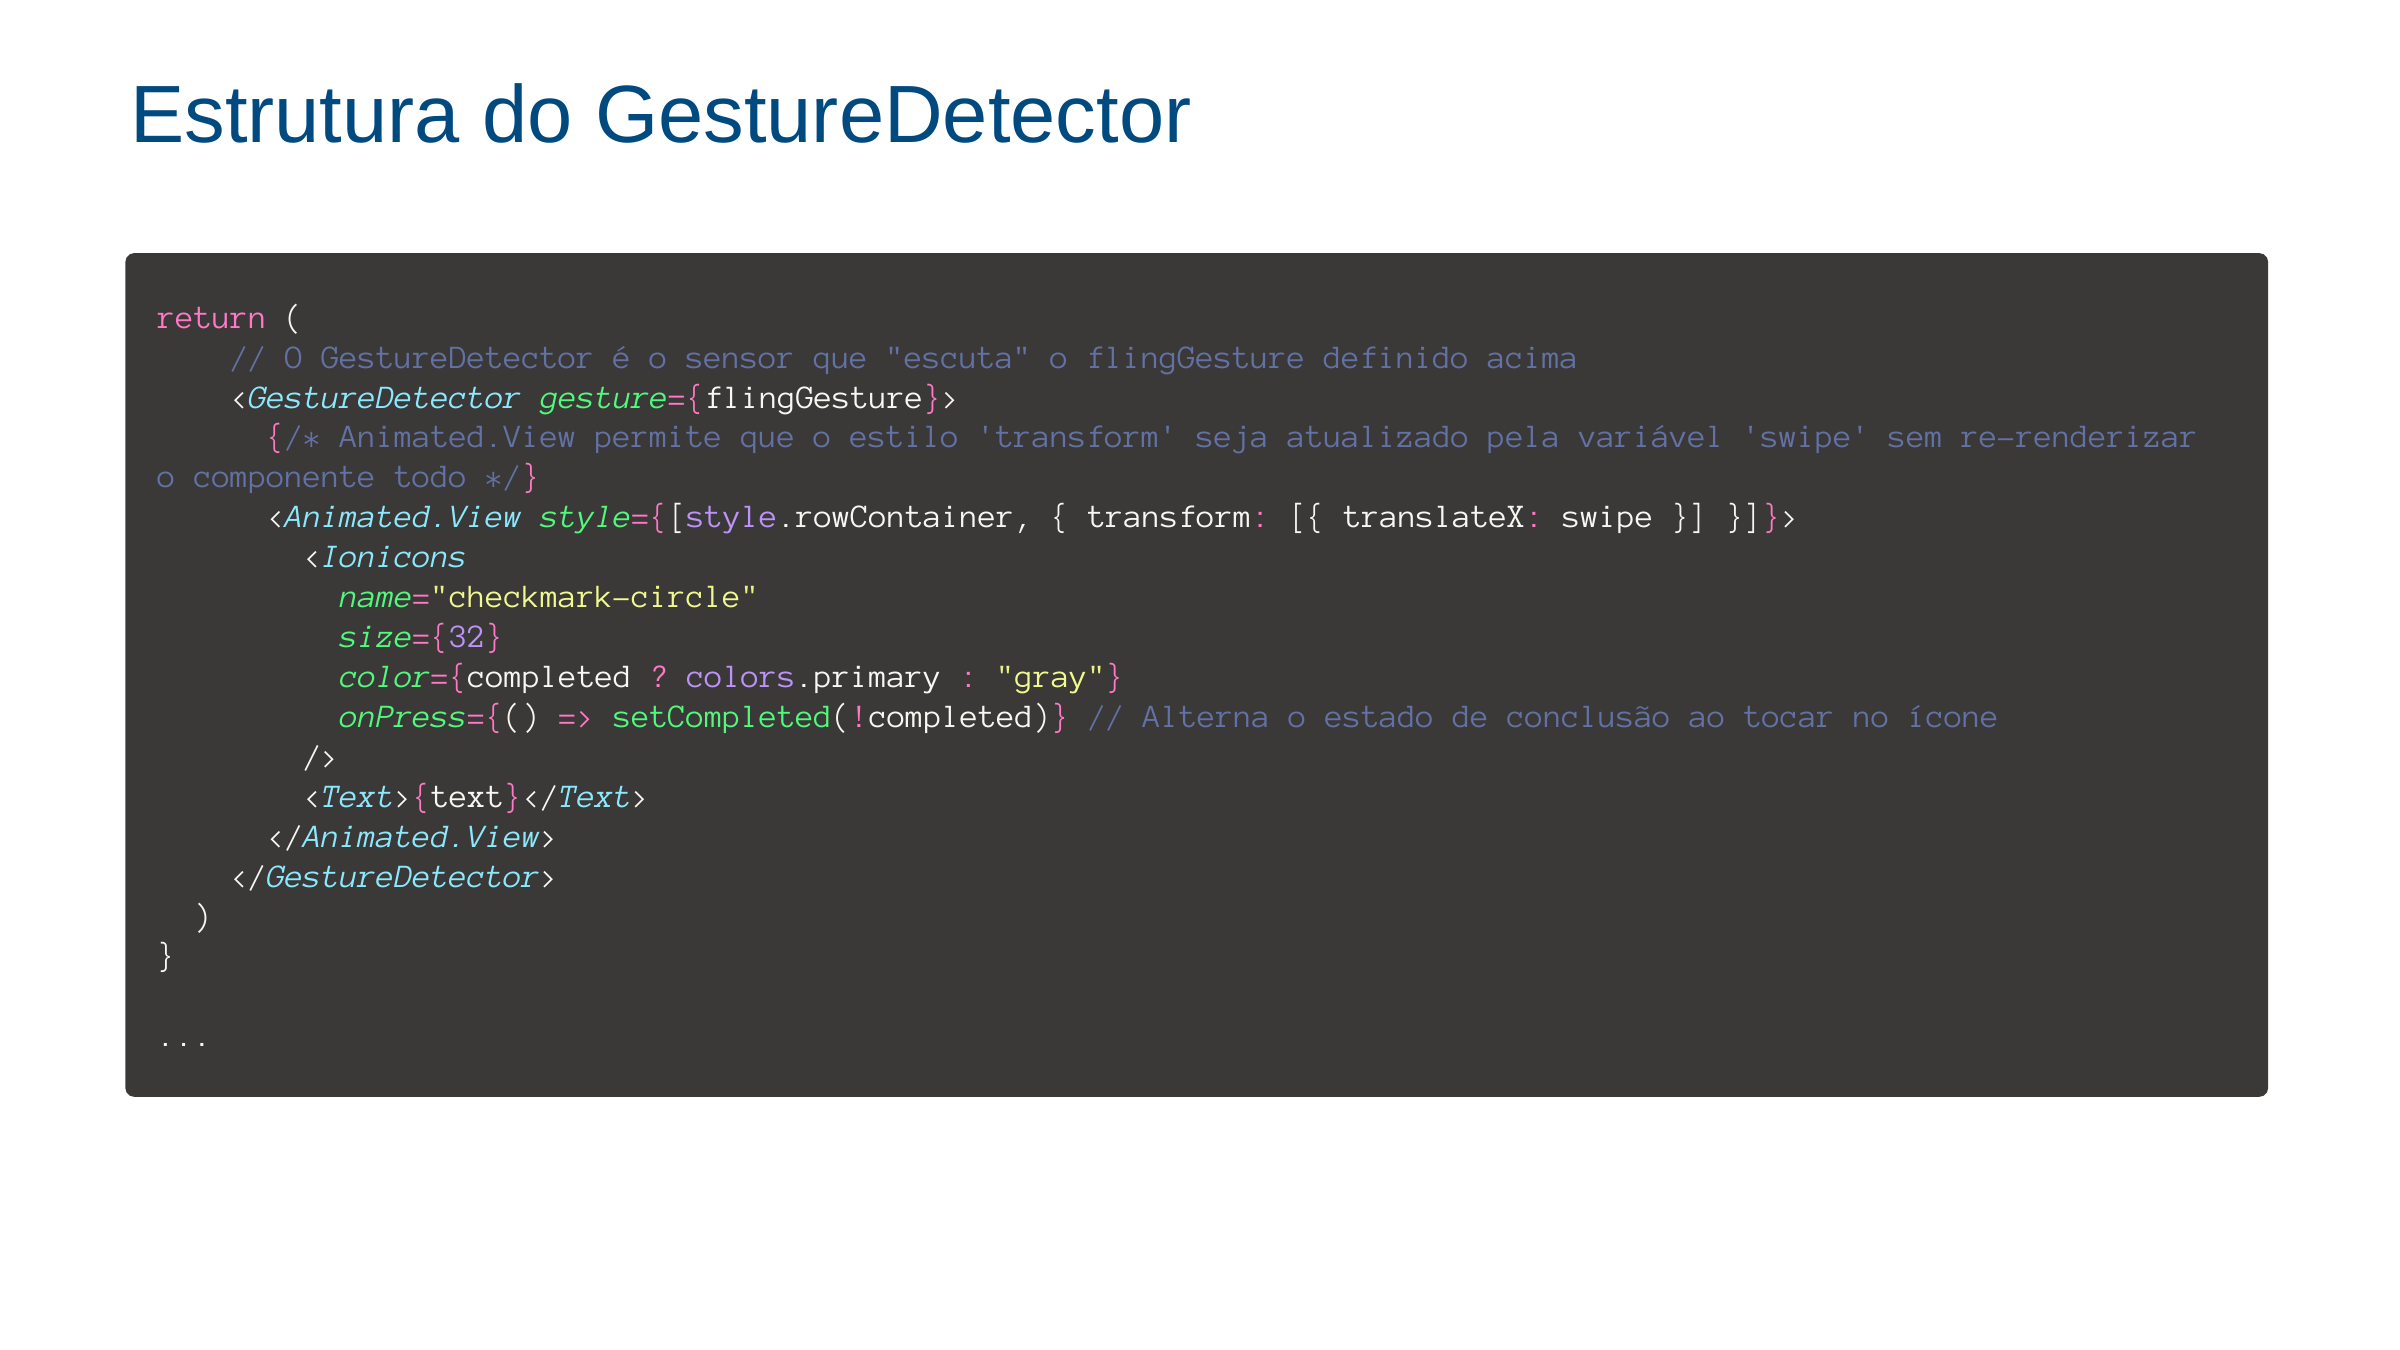

Estrutura do GestureDetector

return (
    // O GestureDetector é o sensor que "escuta" o flingGesture definido acima
    <GestureDetector gesture={flingGesture}>
      {/* Animated.View permite que o estilo 'transform' seja atualizado pela variável 'swipe' sem re-renderizar o componente todo */}
      <Animated.View style={[style.rowContainer, { transform: [{ translateX: swipe }] }]}>
        <Ionicons
          name="checkmark-circle"
          size={32}
          color={completed ? colors.primary : "gray"}
          onPress={() => setCompleted(!completed)} // Alterna o estado de conclusão ao tocar no ícone
        />
        <Text>{text}</Text>
      </Animated.View>
    </GestureDetector>
  )
}

...